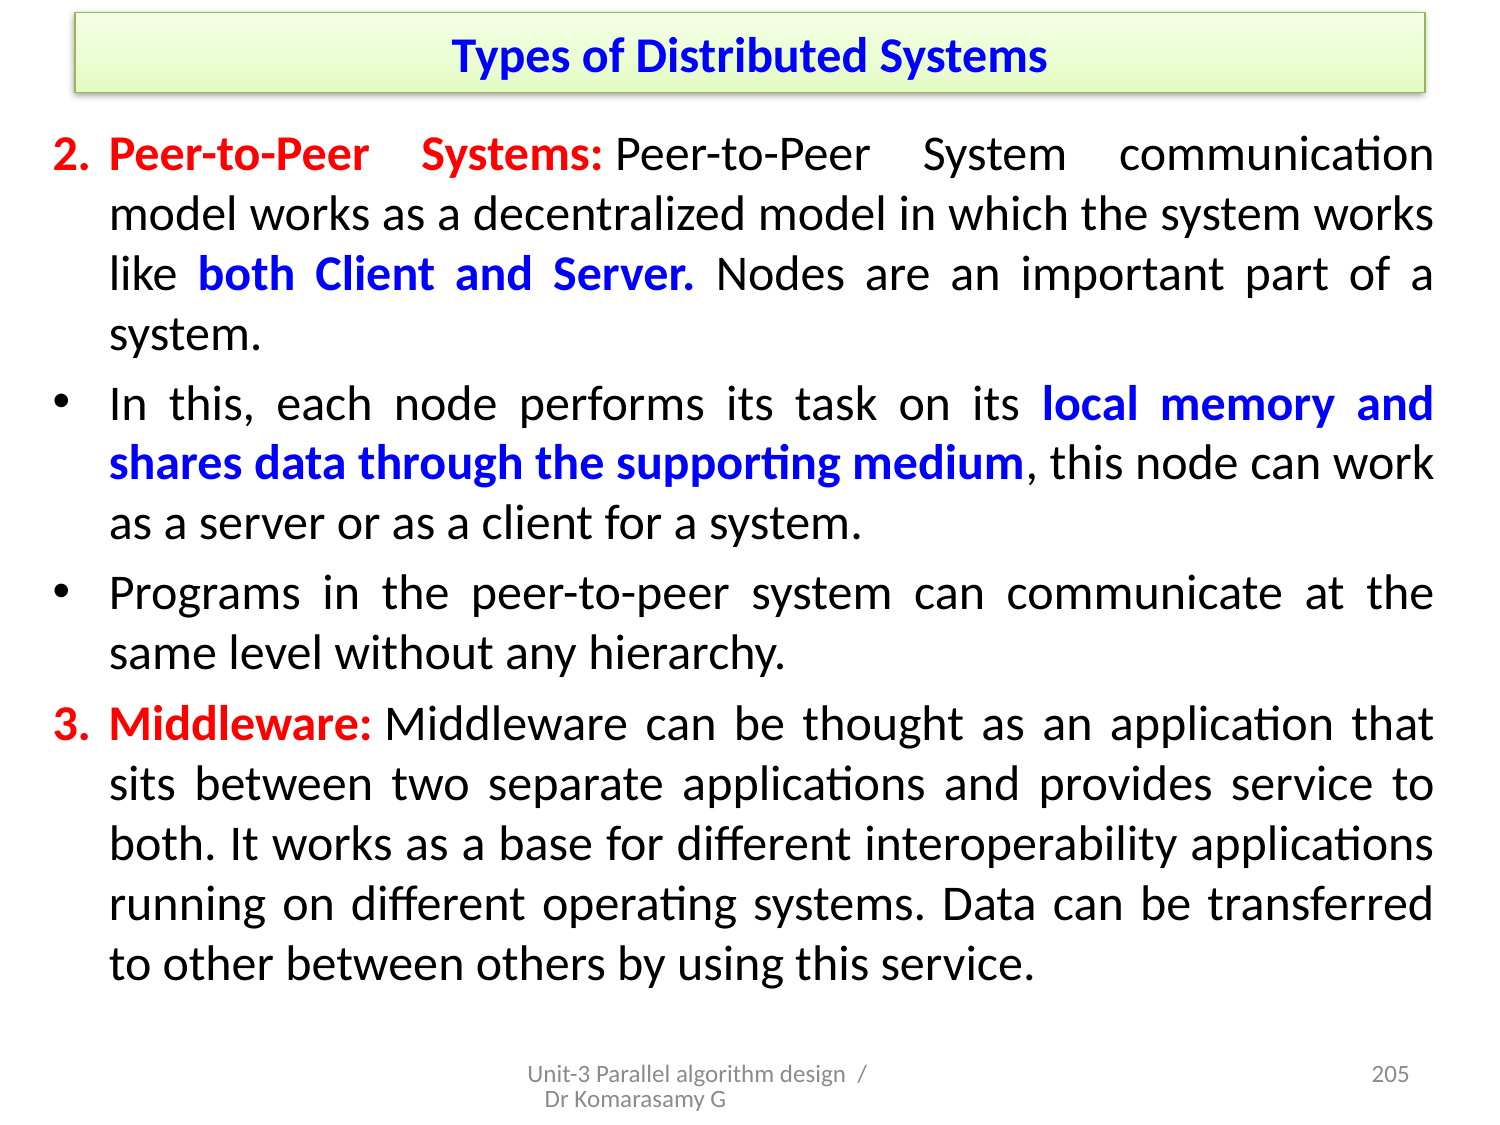

# Types of Distributed Systems
2.	Peer-to-Peer Systems: Peer-to-Peer System communication model works as a decentralized model in which the system works like both Client and Server. Nodes are an important part of a system.
In this, each node performs its task on its local memory and shares data through the supporting medium, this node can work as a server or as a client for a system.
Programs in the peer-to-peer system can communicate at the same level without any hierarchy.
3. Middleware: Middleware can be thought as an application that sits between two separate applications and provides service to both. It works as a base for different interoperability applications running on different operating systems. Data can be transferred to other between others by using this service.
Unit-3 Parallel algorithm design  /                     Dr Komarasamy G
205